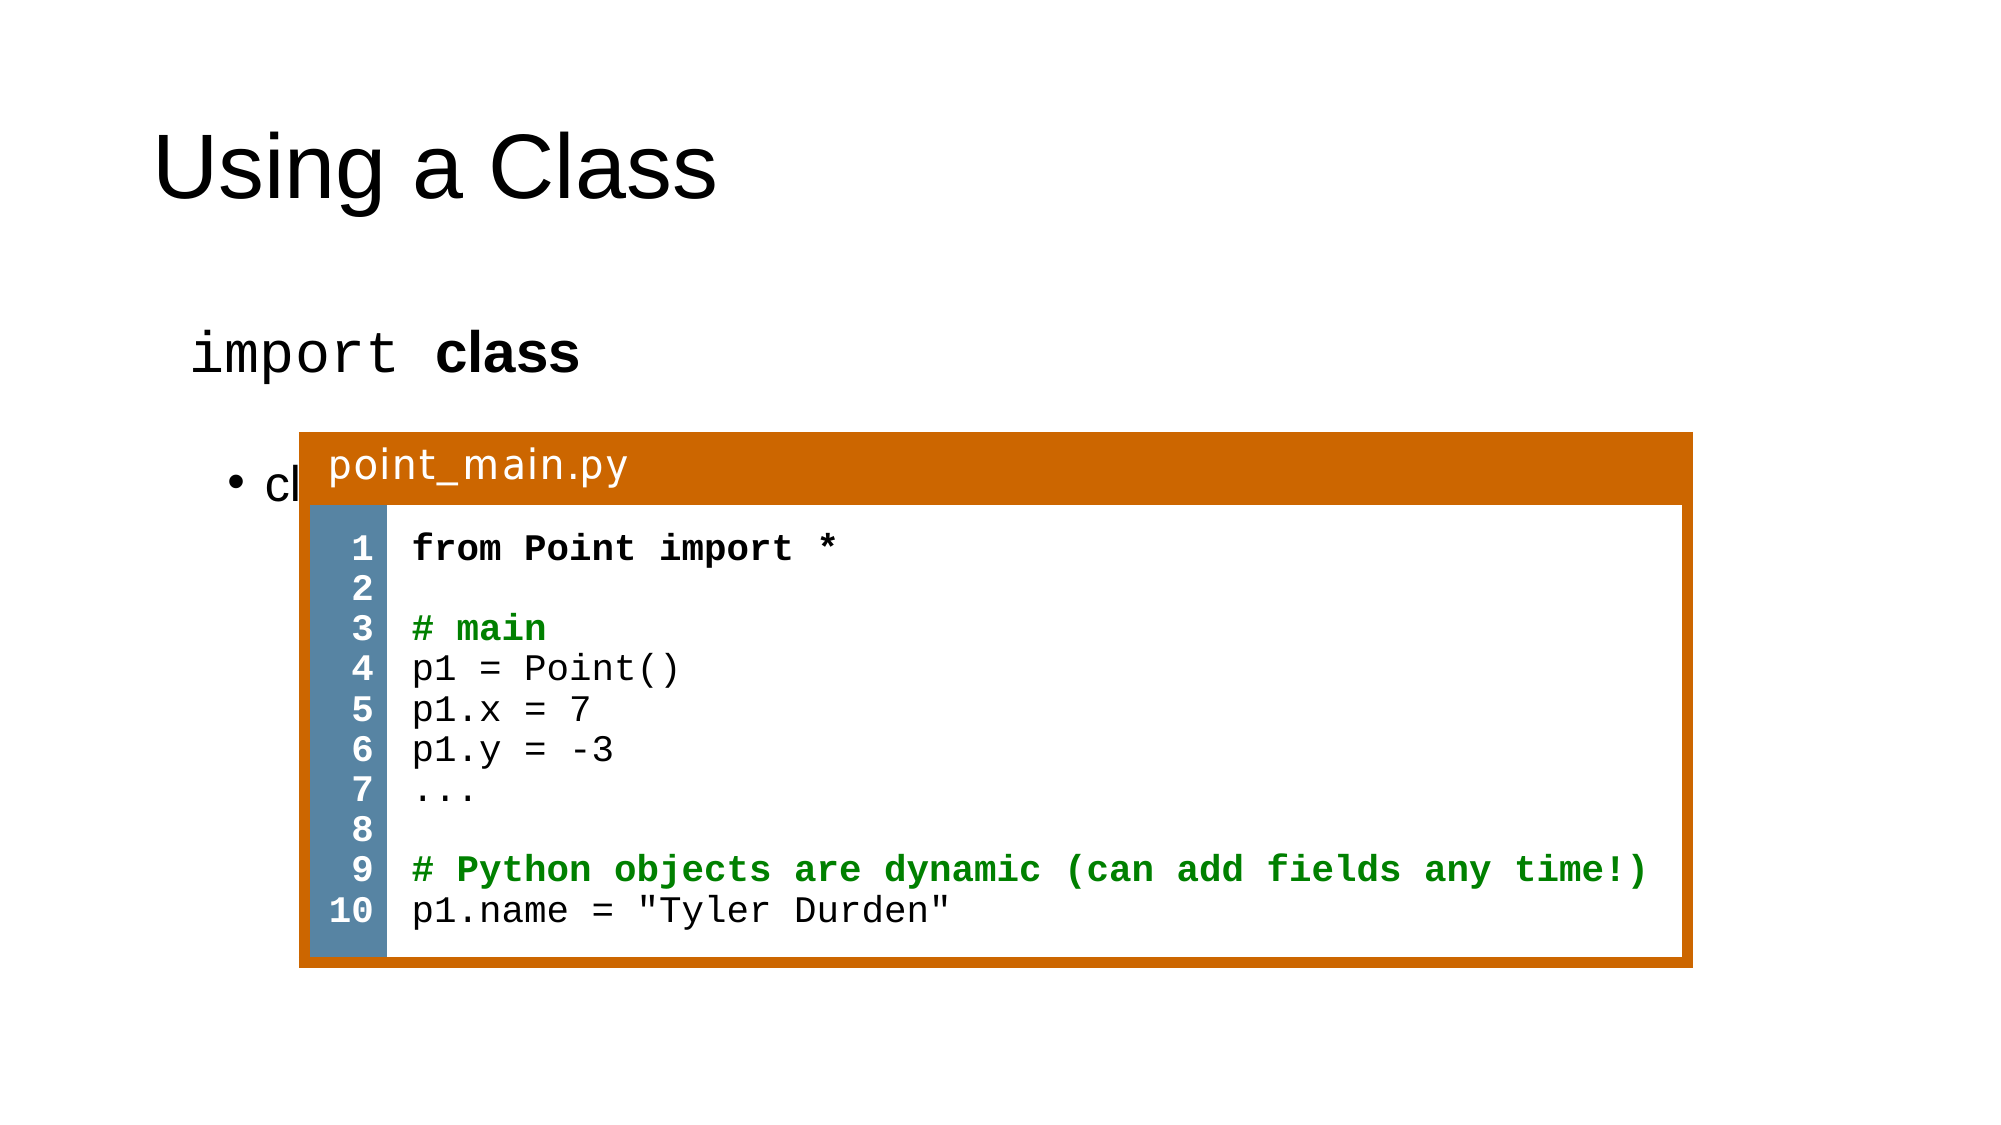

Using a Class
	import class

client programs must import the classes they use
| point\_main.py |  |
| --- | --- |
| 1 2 3 4 5 6 7 8 9 10 | from Point import \* # main p1 = Point() p1.x = 7 p1.y = -3 ... # Python objects are dynamic (can add fields any time!) p1.name = "Tyler Durden" |